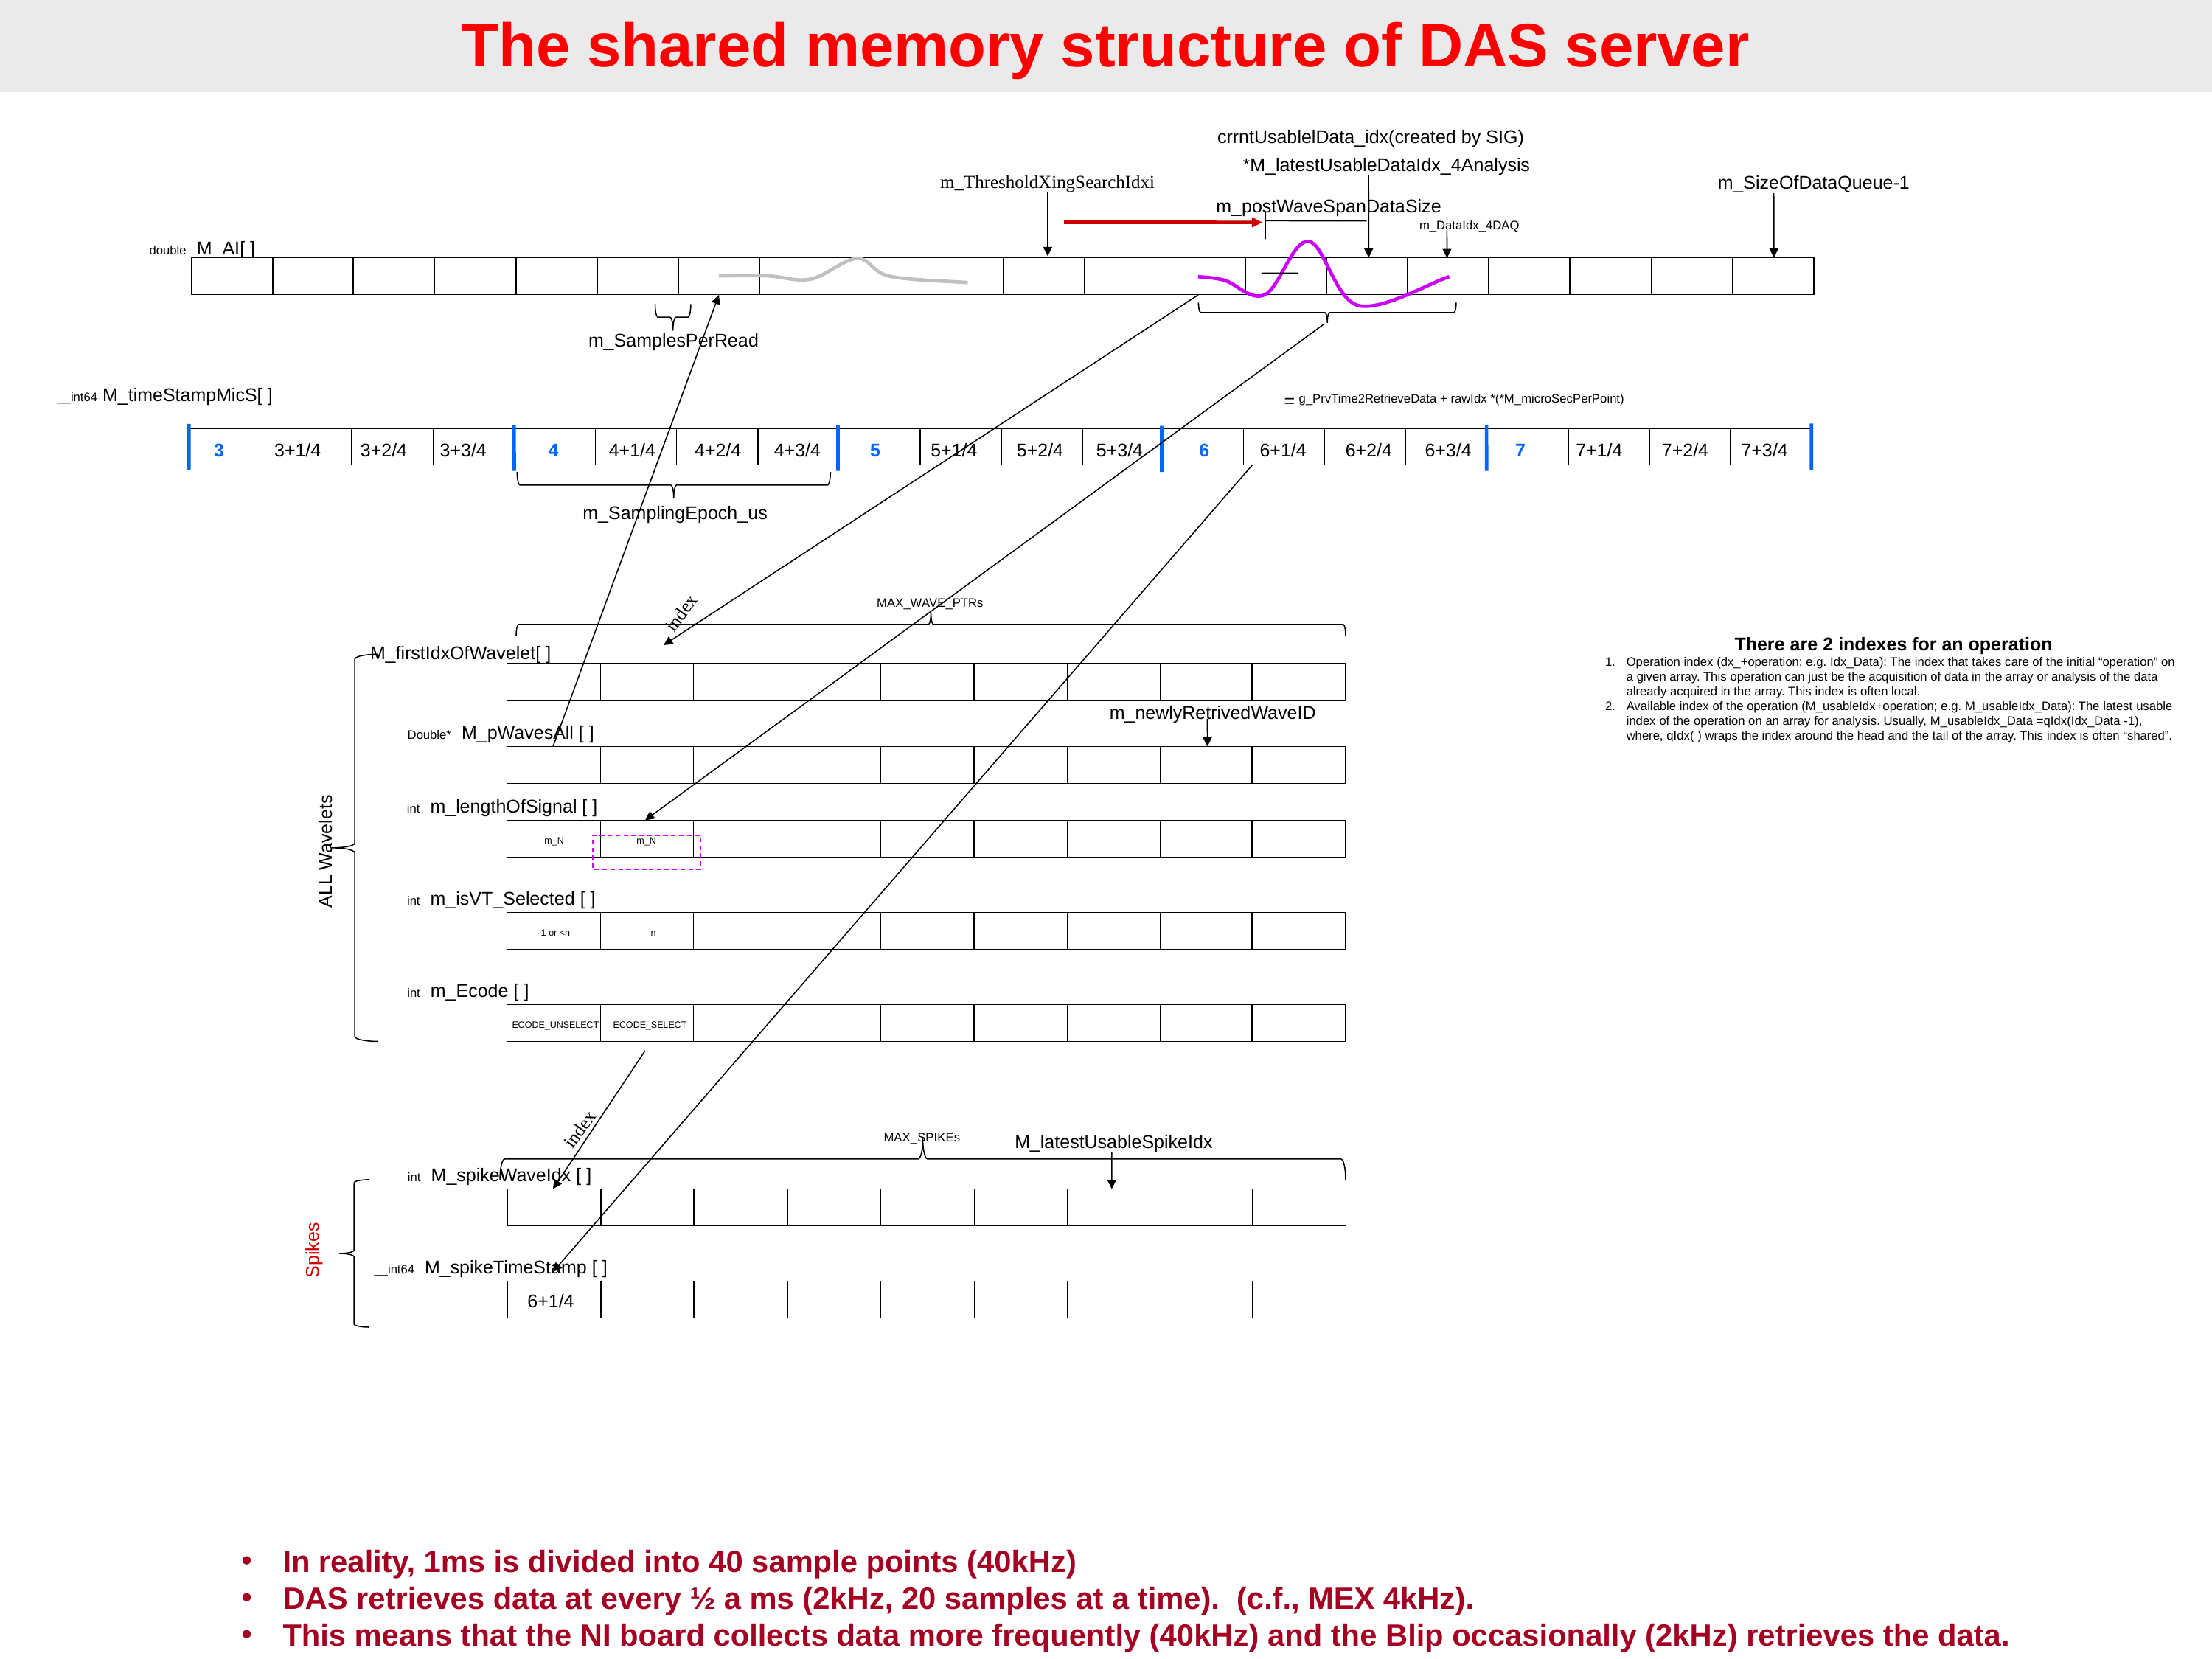

The shared memory structure of DAS server
crrntUsablelData_idx(created by SIG)
*M_latestUsableDataIdx_4Analysis
m_ThresholdXingSearchIdxi
m_SizeOfDataQueue-1

m_postWaveSpanDataSize

m_DataIdx_4DAQ

double  M_AI[ ]

m_SamplesPerRead

__int64 M_timeStampMicS[ ]
=
g_PrvTime2RetrieveData + rawIdx *(*M_microSecPerPoint)

4
4+1/4
4+2/4
4+3/4
5
5+1/4
5+2/4
5+3/4
6
6+1/4
6+2/4
6+3/4
7
7+1/4
7+2/4
7+3/4
3
3+1/4
3+2/4
3+3/4

m_SamplingEpoch_us
MAX_WAVE_PTRs
index
There are 2 indexes for an operation
Operation index (dx_+operation; e.g. Idx_Data): The index that takes care of the initial “operation” on a given array. This operation can just be the acquisition of data in the array or analysis of the data already acquired in the array. This index is often local.
Available index of the operation (M_usableIdx+operation; e.g. M_usableIdx_Data): The latest usable index of the operation on an array for analysis. Usually, M_usableIdx_Data =qIdx(Idx_Data -1), where, qIdx( ) wraps the index around the head and the tail of the array. This index is often “shared”.
M_firstIdxOfWavelet[ ]

m_newlyRetrivedWaveID
Double*  M_pWavesAll [ ]

int  m_lengthOfSignal [ ]

m_N
m_N
ALL Wavelets

int  m_isVT_Selected [ ]

-1 or <n
n
int  m_Ecode [ ]

ECODE_UNSELECT
ECODE_SELECT

index
MAX_SPIKEs
M_latestUsableSpikeIdx

int  M_spikeWaveIdx [ ]

Spikes
__int64  M_spikeTimeStamp [ ]

6+1/4
In reality, 1ms is divided into 40 sample points (40kHz)
DAS retrieves data at every ½ a ms (2kHz, 20 samples at a time).  (c.f., MEX 4kHz).
This means that the NI board collects data more frequently (40kHz) and the Blip occasionally (2kHz) retrieves the data.